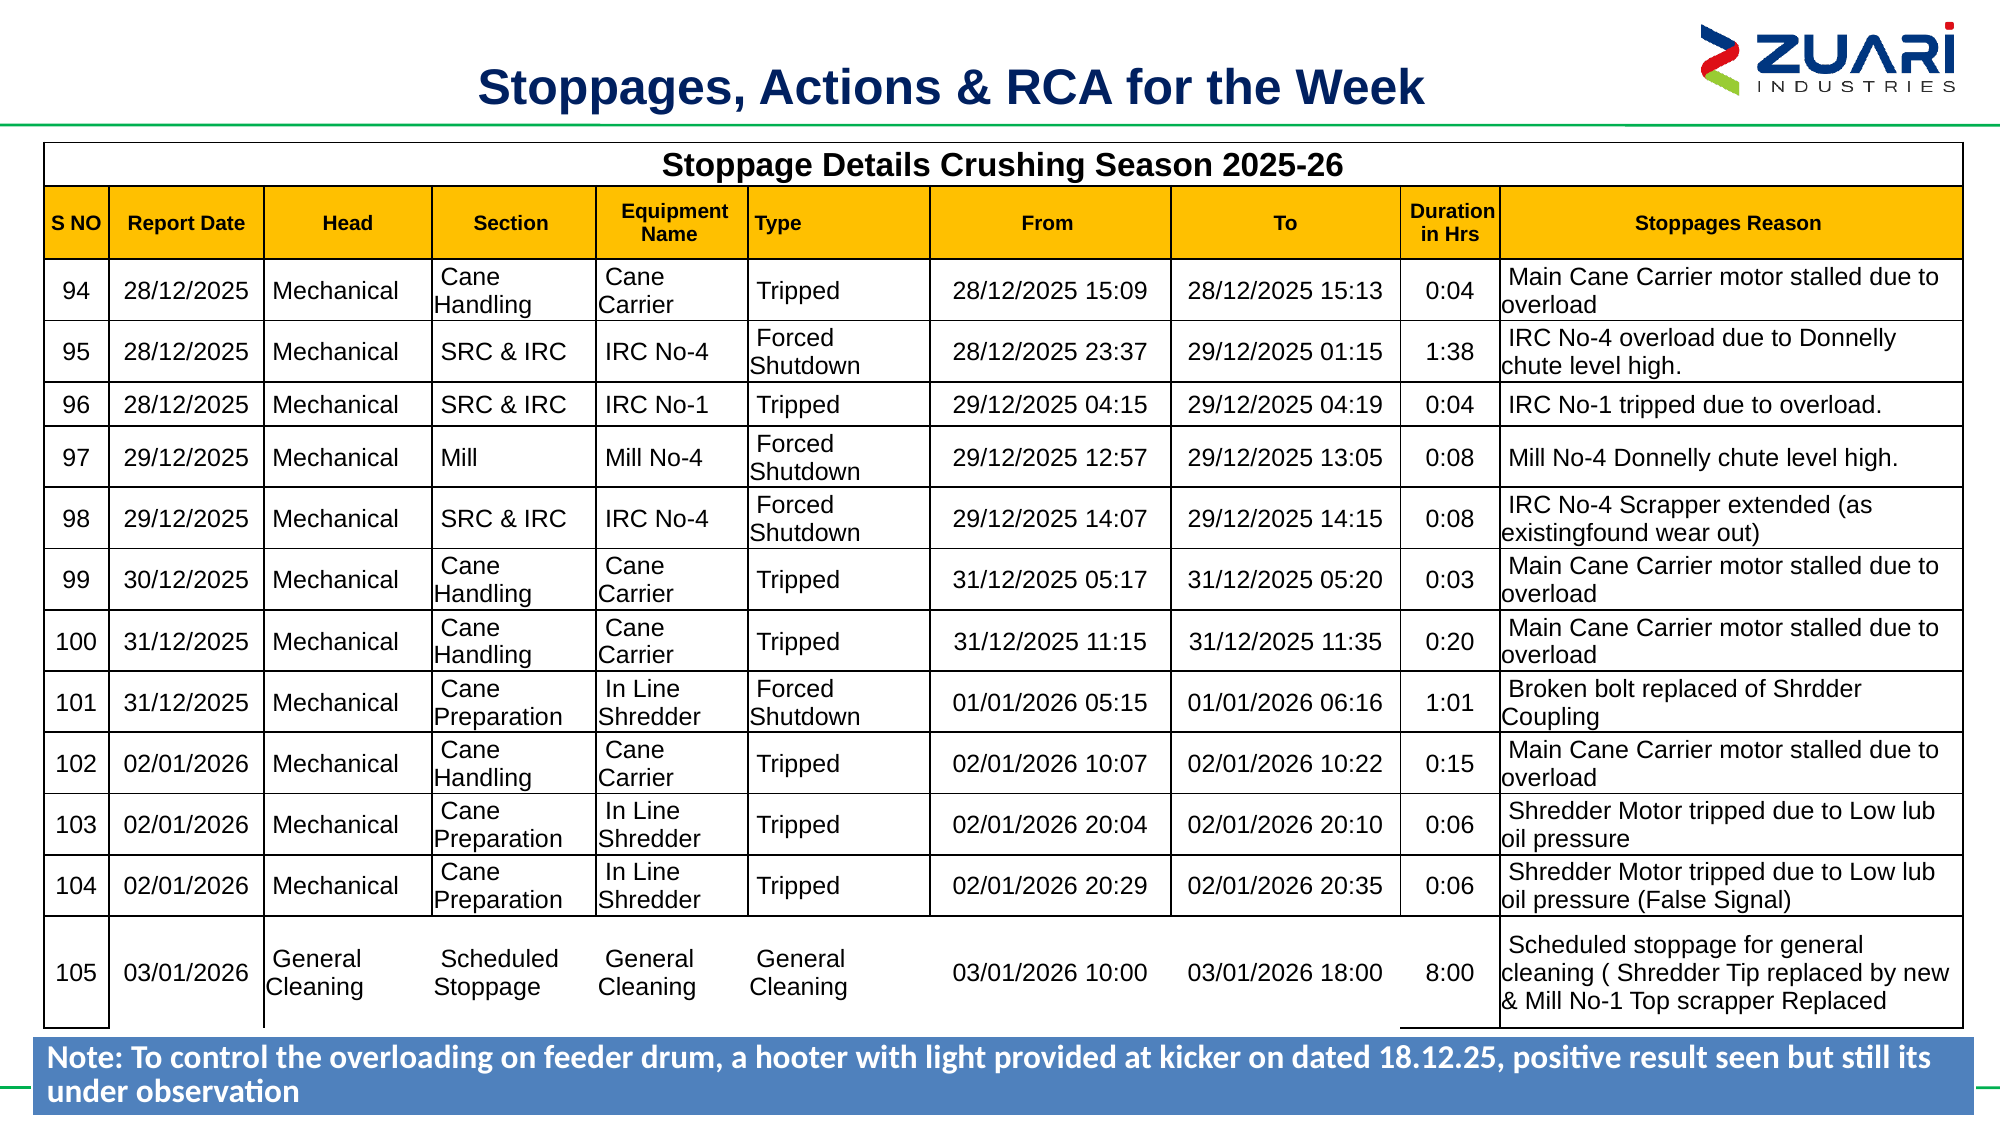

# Stoppages, Actions & RCA for the Week
| Stoppage Details Crushing Season 2025-26 |  |  |  |  |  |  |  |  |  |
| --- | --- | --- | --- | --- | --- | --- | --- | --- | --- |
| S NO | Report Date | Head | Section | Equipment Name | Type | From | To | Duration in Hrs | Stoppages Reason |
| 94 | 28/12/2025 | Mechanical | Cane Handling | Cane Carrier | Tripped | 28/12/2025 15:09 | 28/12/2025 15:13 | 0:04 | Main Cane Carrier motor stalled due to overload |
| 95 | 28/12/2025 | Mechanical | SRC & IRC | IRC No-4 | Forced Shutdown | 28/12/2025 23:37 | 29/12/2025 01:15 | 1:38 | IRC No-4 overload due to Donnelly chute level high. |
| 96 | 28/12/2025 | Mechanical | SRC & IRC | IRC No-1 | Tripped | 29/12/2025 04:15 | 29/12/2025 04:19 | 0:04 | IRC No-1 tripped due to overload. |
| 97 | 29/12/2025 | Mechanical | Mill | Mill No-4 | Forced Shutdown | 29/12/2025 12:57 | 29/12/2025 13:05 | 0:08 | Mill No-4 Donnelly chute level high. |
| 98 | 29/12/2025 | Mechanical | SRC & IRC | IRC No-4 | Forced Shutdown | 29/12/2025 14:07 | 29/12/2025 14:15 | 0:08 | IRC No-4 Scrapper extended (as existingfound wear out) |
| 99 | 30/12/2025 | Mechanical | Cane Handling | Cane Carrier | Tripped | 31/12/2025 05:17 | 31/12/2025 05:20 | 0:03 | Main Cane Carrier motor stalled due to overload |
| 100 | 31/12/2025 | Mechanical | Cane Handling | Cane Carrier | Tripped | 31/12/2025 11:15 | 31/12/2025 11:35 | 0:20 | Main Cane Carrier motor stalled due to overload |
| 101 | 31/12/2025 | Mechanical | Cane Preparation | In Line Shredder | Forced Shutdown | 01/01/2026 05:15 | 01/01/2026 06:16 | 1:01 | Broken bolt replaced of Shrdder Coupling |
| 102 | 02/01/2026 | Mechanical | Cane Handling | Cane Carrier | Tripped | 02/01/2026 10:07 | 02/01/2026 10:22 | 0:15 | Main Cane Carrier motor stalled due to overload |
| 103 | 02/01/2026 | Mechanical | Cane Preparation | In Line Shredder | Tripped | 02/01/2026 20:04 | 02/01/2026 20:10 | 0:06 | Shredder Motor tripped due to Low lub oil pressure |
| 104 | 02/01/2026 | Mechanical | Cane Preparation | In Line Shredder | Tripped | 02/01/2026 20:29 | 02/01/2026 20:35 | 0:06 | Shredder Motor tripped due to Low lub oil pressure (False Signal) |
| 105 | 03/01/2026 | General Cleaning | Scheduled Stoppage | General Cleaning | General Cleaning | 03/01/2026 10:00 | 03/01/2026 18:00 | 8:00 | Scheduled stoppage for general cleaning ( Shredder Tip replaced by new & Mill No-1 Top scrapper Replaced |
| Note: To control the overloading on feeder drum, a hooter with light provided at kicker on dated 18.12.25, positive result seen but still its under observation |
| --- |
45